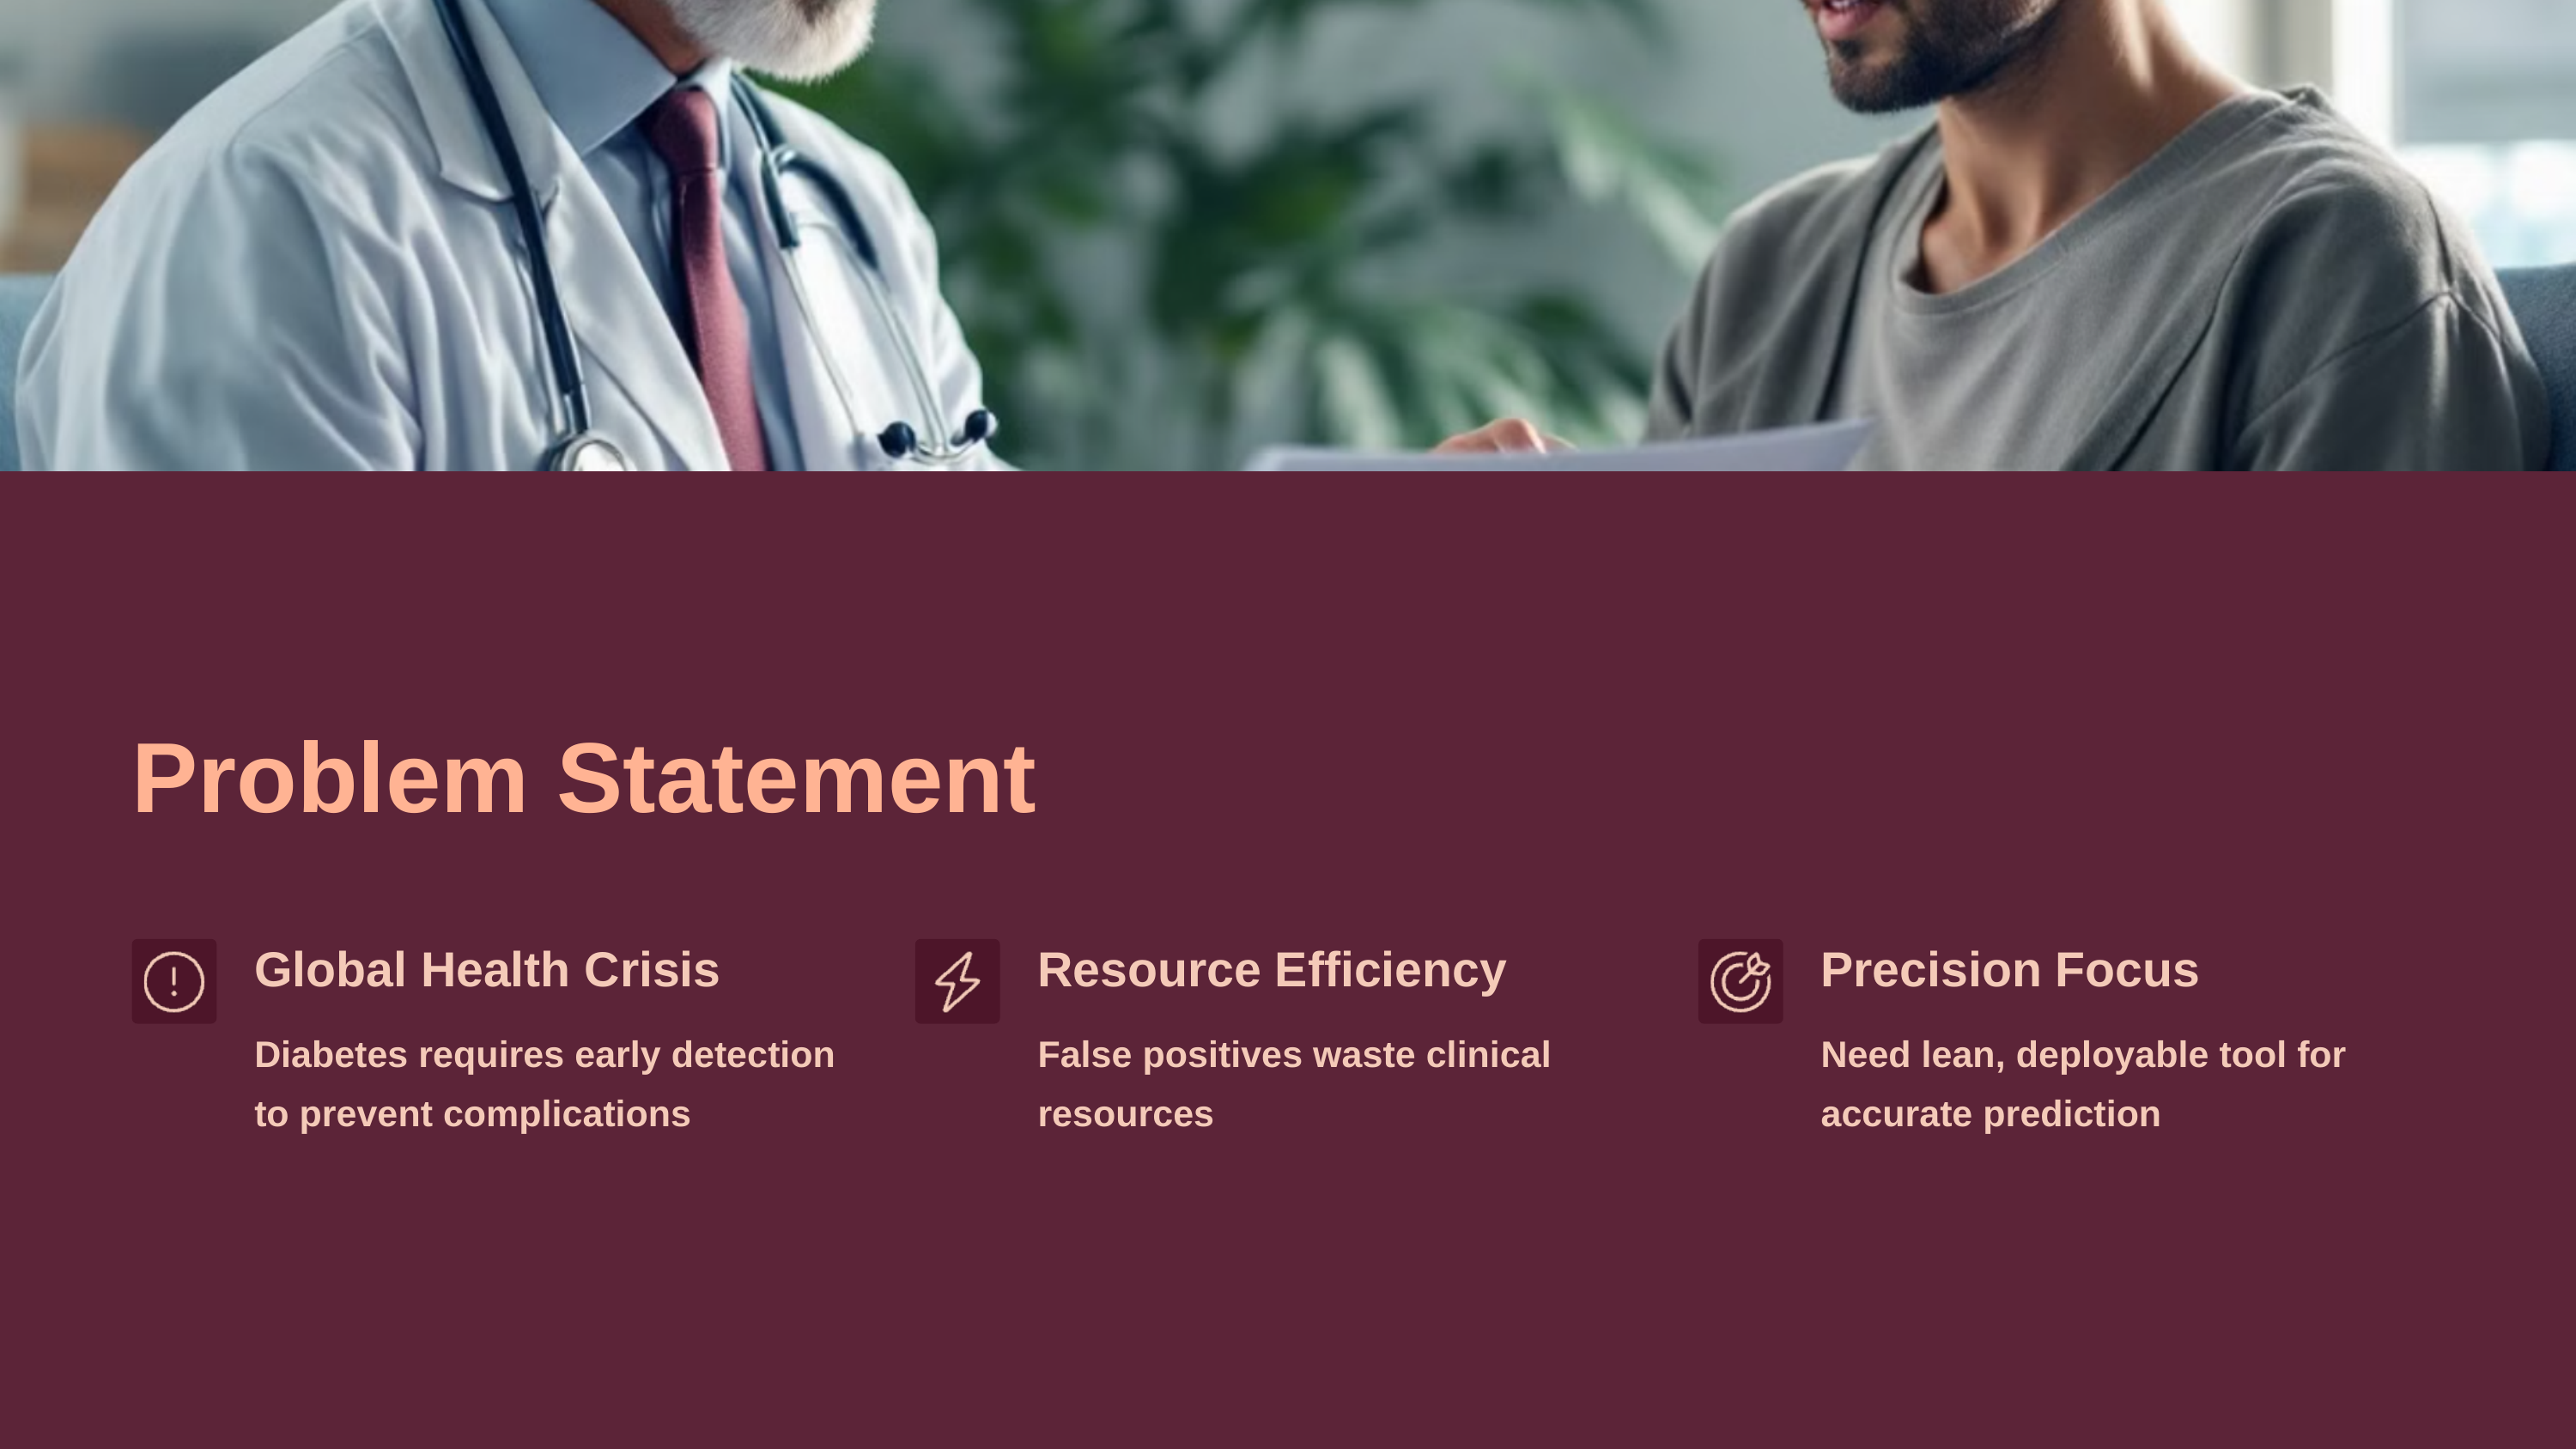

Problem Statement

Global Health Crisis

Resource Efficiency

Precision Focus

Diabetes requires early detection to prevent complications

False positives waste clinical resources

Need lean, deployable tool for accurate prediction